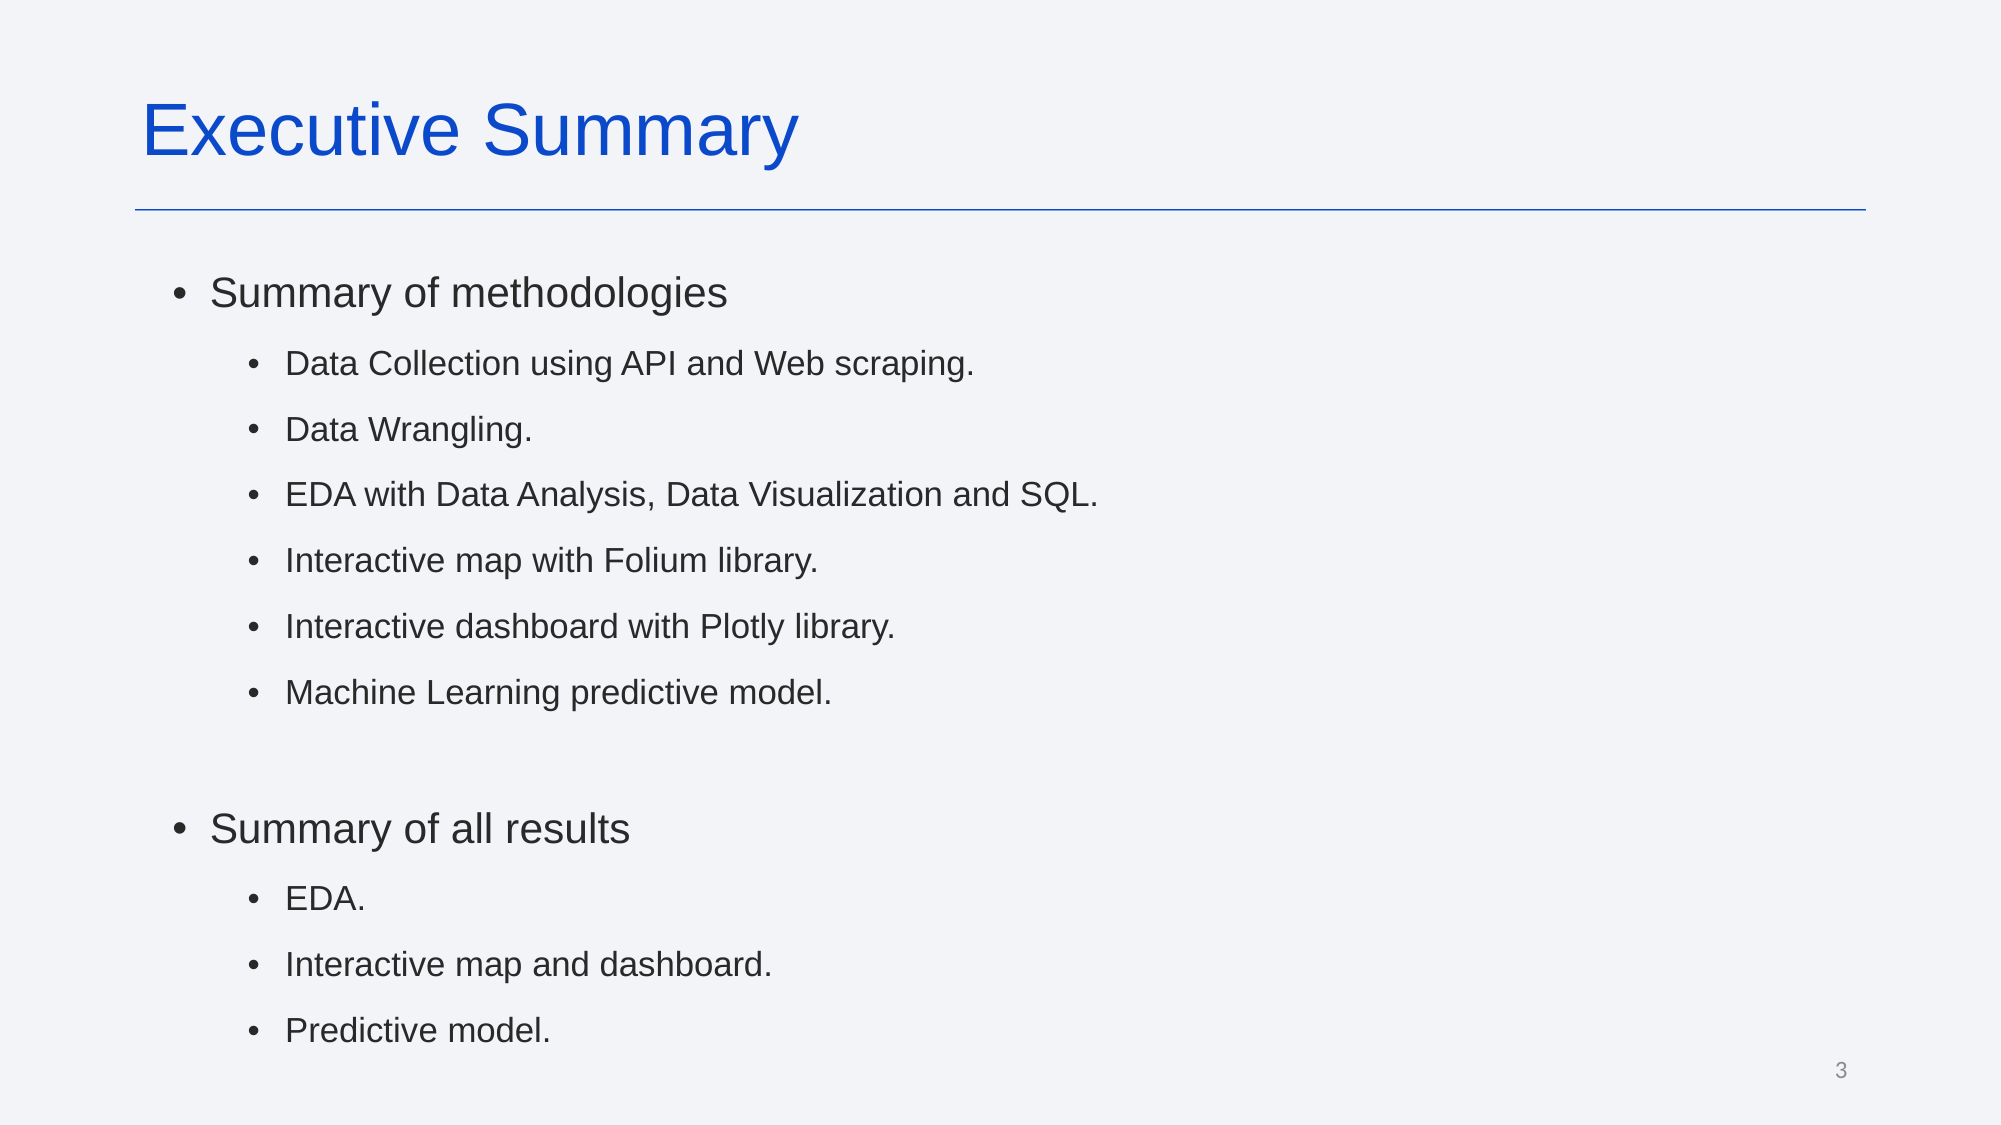

Executive Summary
Summary of methodologies
Data Collection using API and Web scraping.
Data Wrangling.
EDA with Data Analysis, Data Visualization and SQL.
Interactive map with Folium library.
Interactive dashboard with Plotly library.
Machine Learning predictive model.

Summary of all results
EDA.
Interactive map and dashboard.
Predictive model.

3